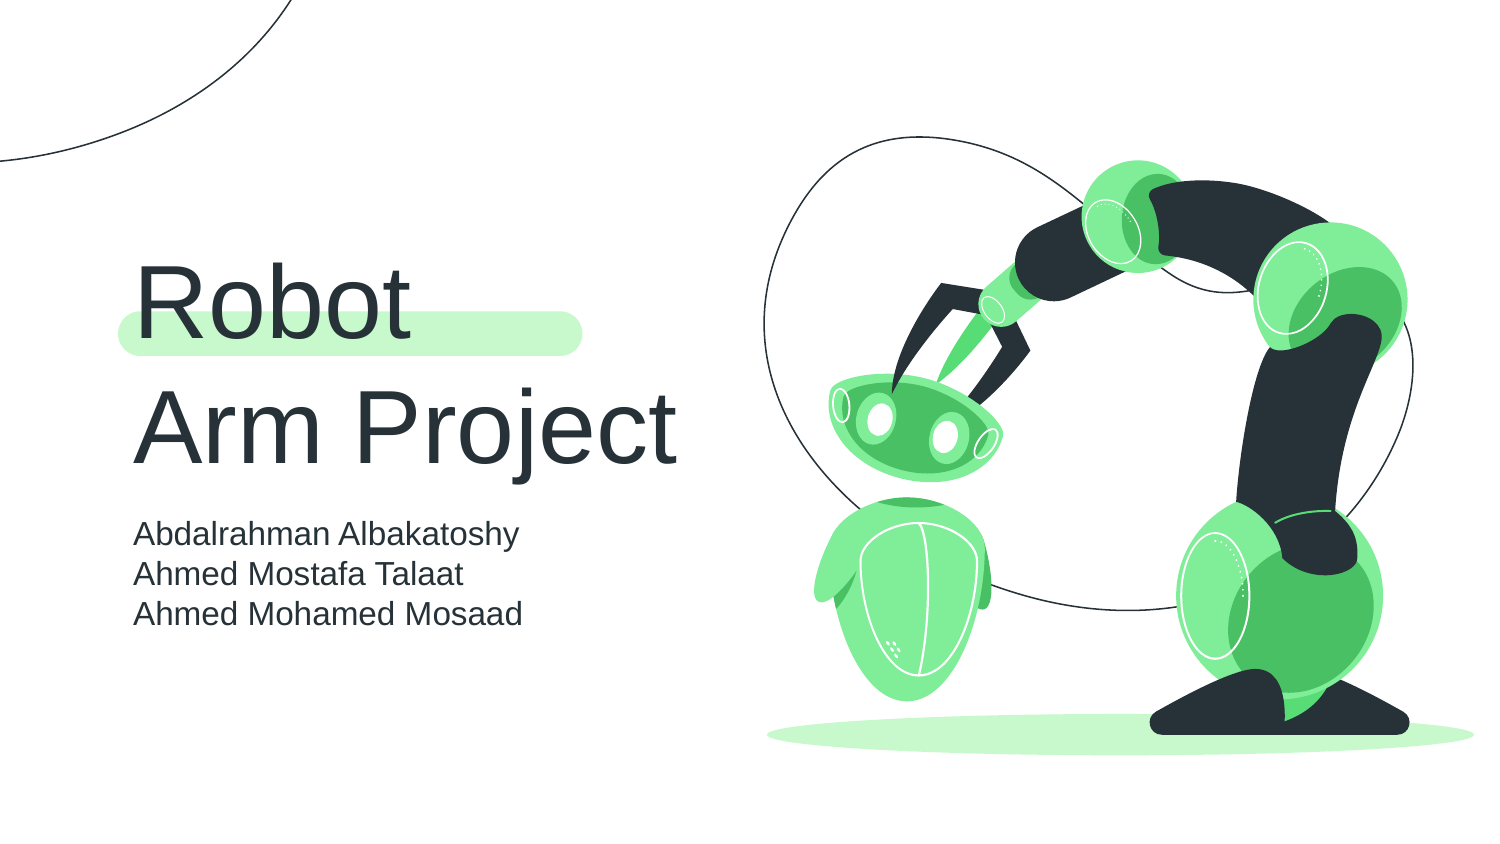

# Robot Arm Project

Abdalrahman Albakatoshy
Ahmed Mostafa Talaat
Ahmed Mohamed Mosaad